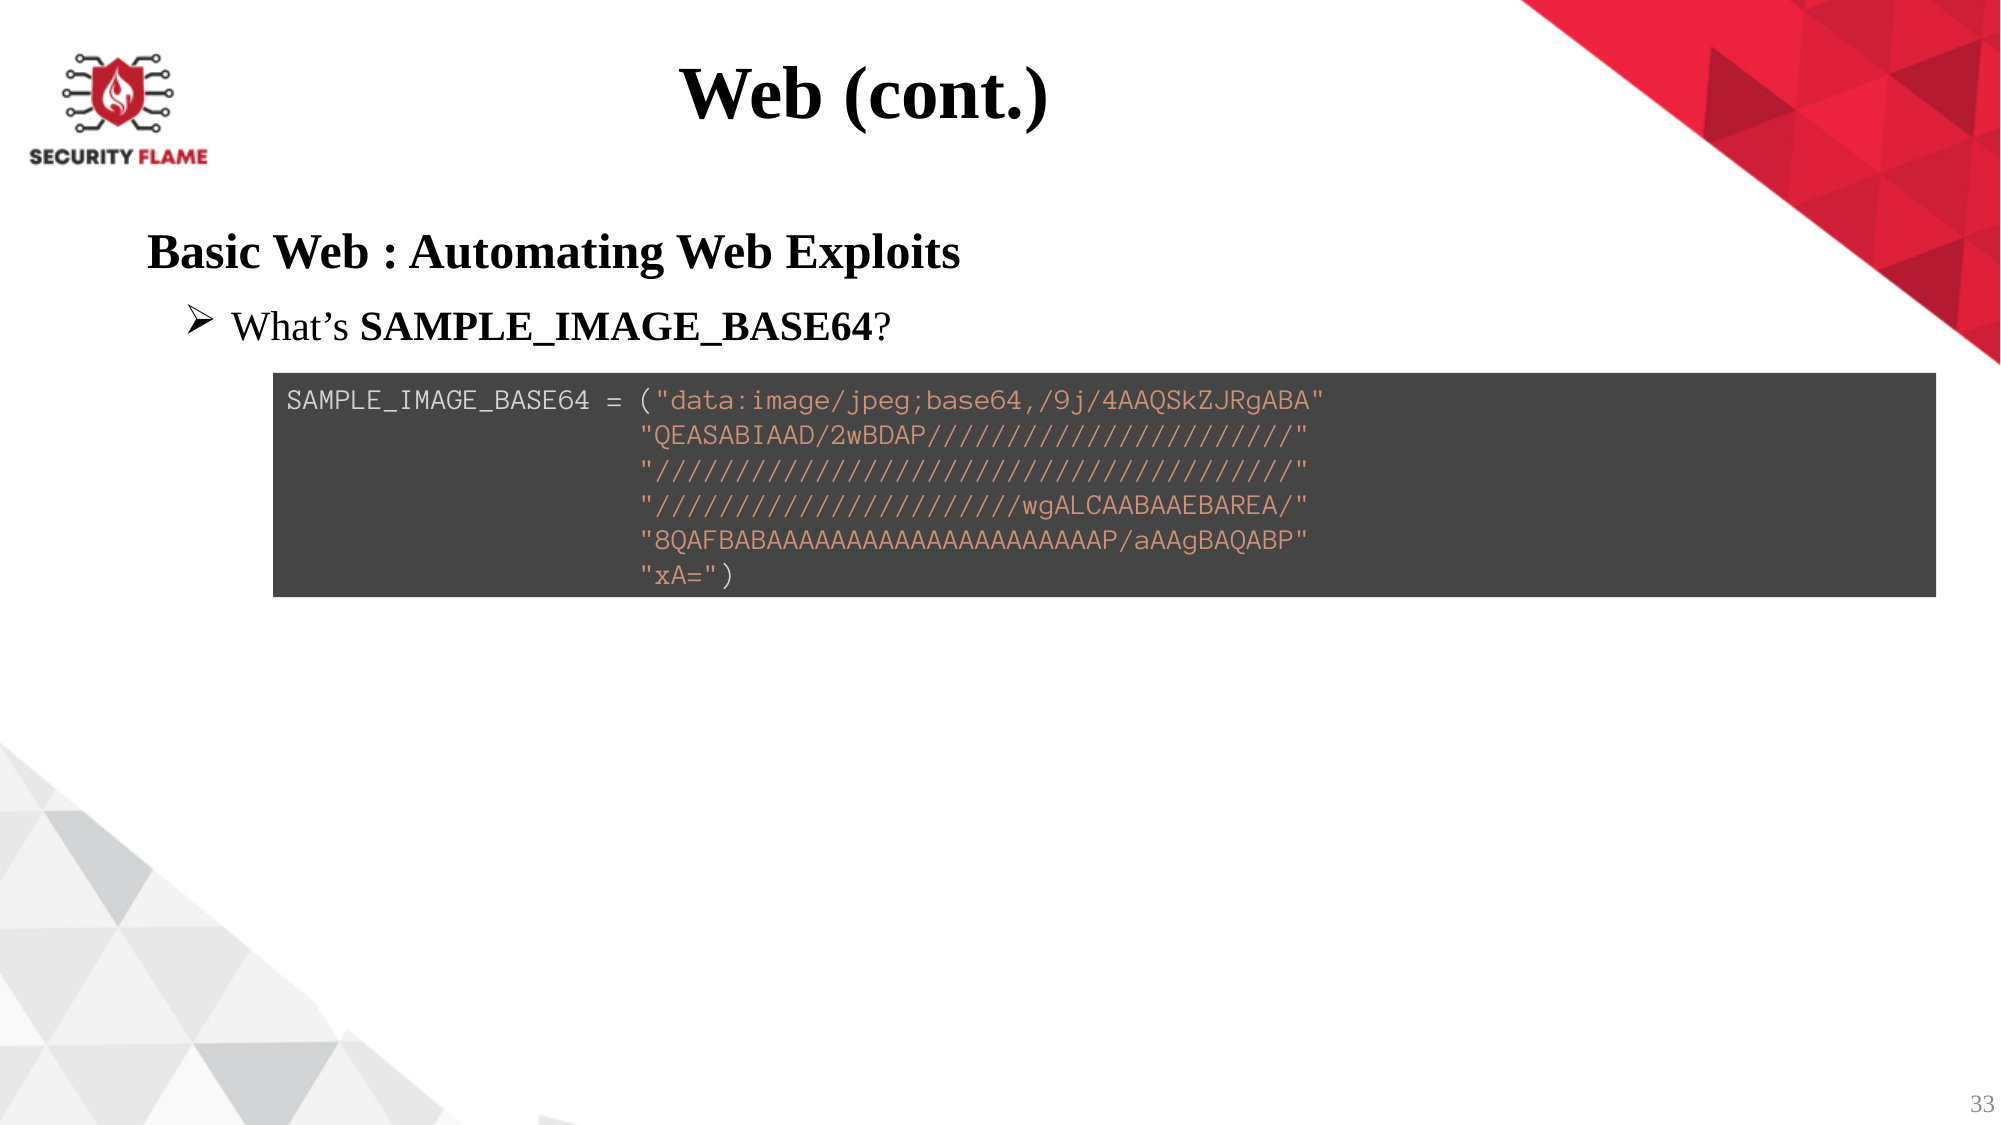

Web (cont.)
Basic Web : Automating Web Exploits
What’s SAMPLE_IMAGE_BASE64?
SAMPLE_IMAGE_BASE64 = ("data:image/jpeg;base64,/9j/4AAQSkZJRgABA"
                      "QEASABIAAD/2wBDAP///////////////////////"
                      "////////////////////////////////////////"
                      "///////////////////////wgALCAABAAEBAREA/"
                      "8QAFBABAAAAAAAAAAAAAAAAAAAAAP/aAAgBAQABP"
                      "xA=")
33